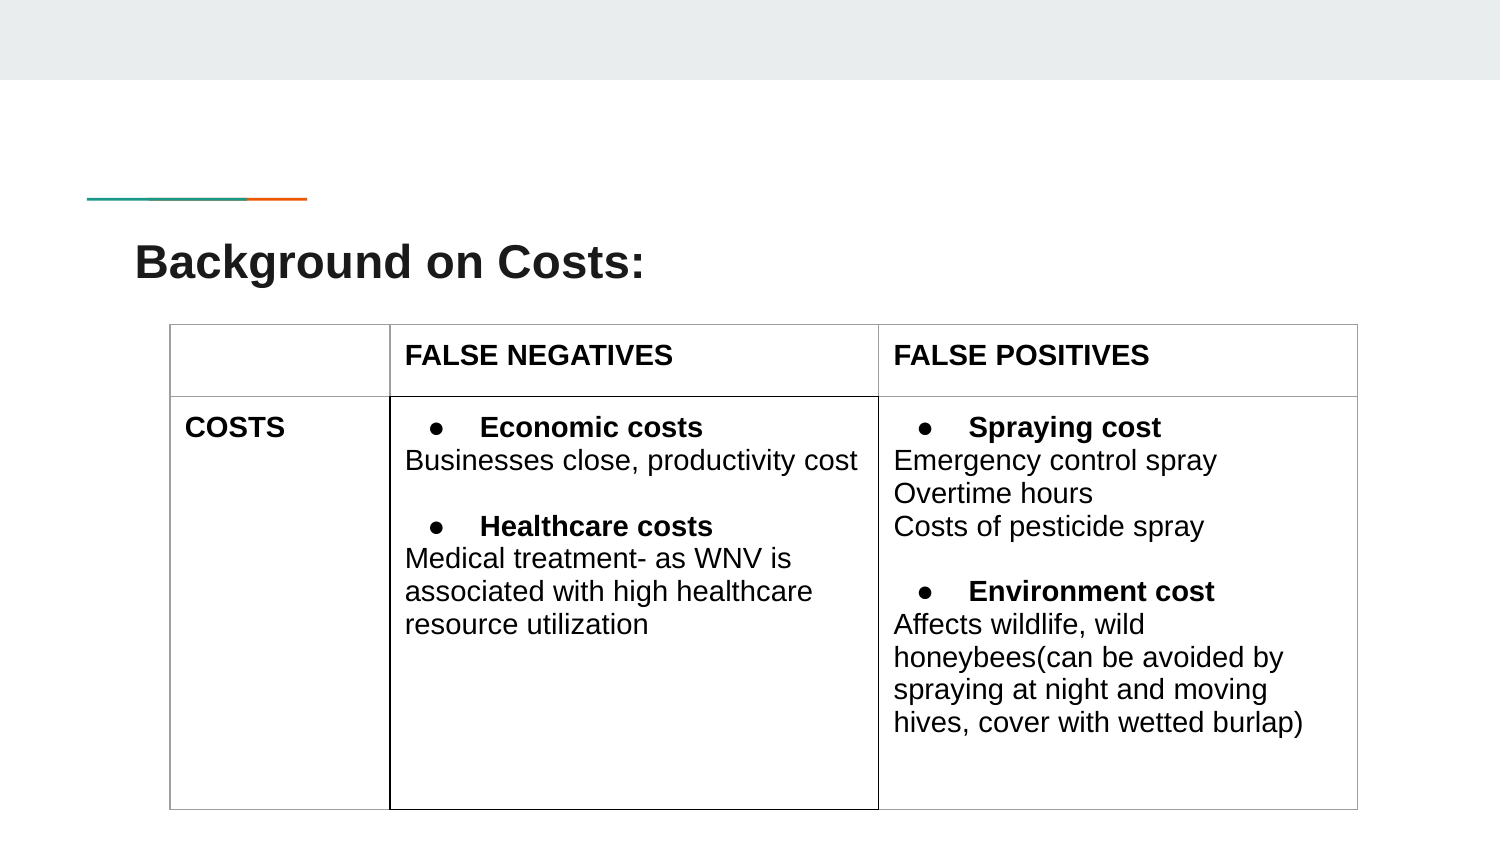

# Background on Costs:
|  | FALSE NEGATIVES | FALSE POSITIVES |
| --- | --- | --- |
| COSTS | Economic costs Businesses close, productivity cost Healthcare costs Medical treatment- as WNV is associated with high healthcare resource utilization | Spraying cost Emergency control spray Overtime hours Costs of pesticide spray Environment cost Affects wildlife, wild honeybees(can be avoided by spraying at night and moving hives, cover with wetted burlap) |